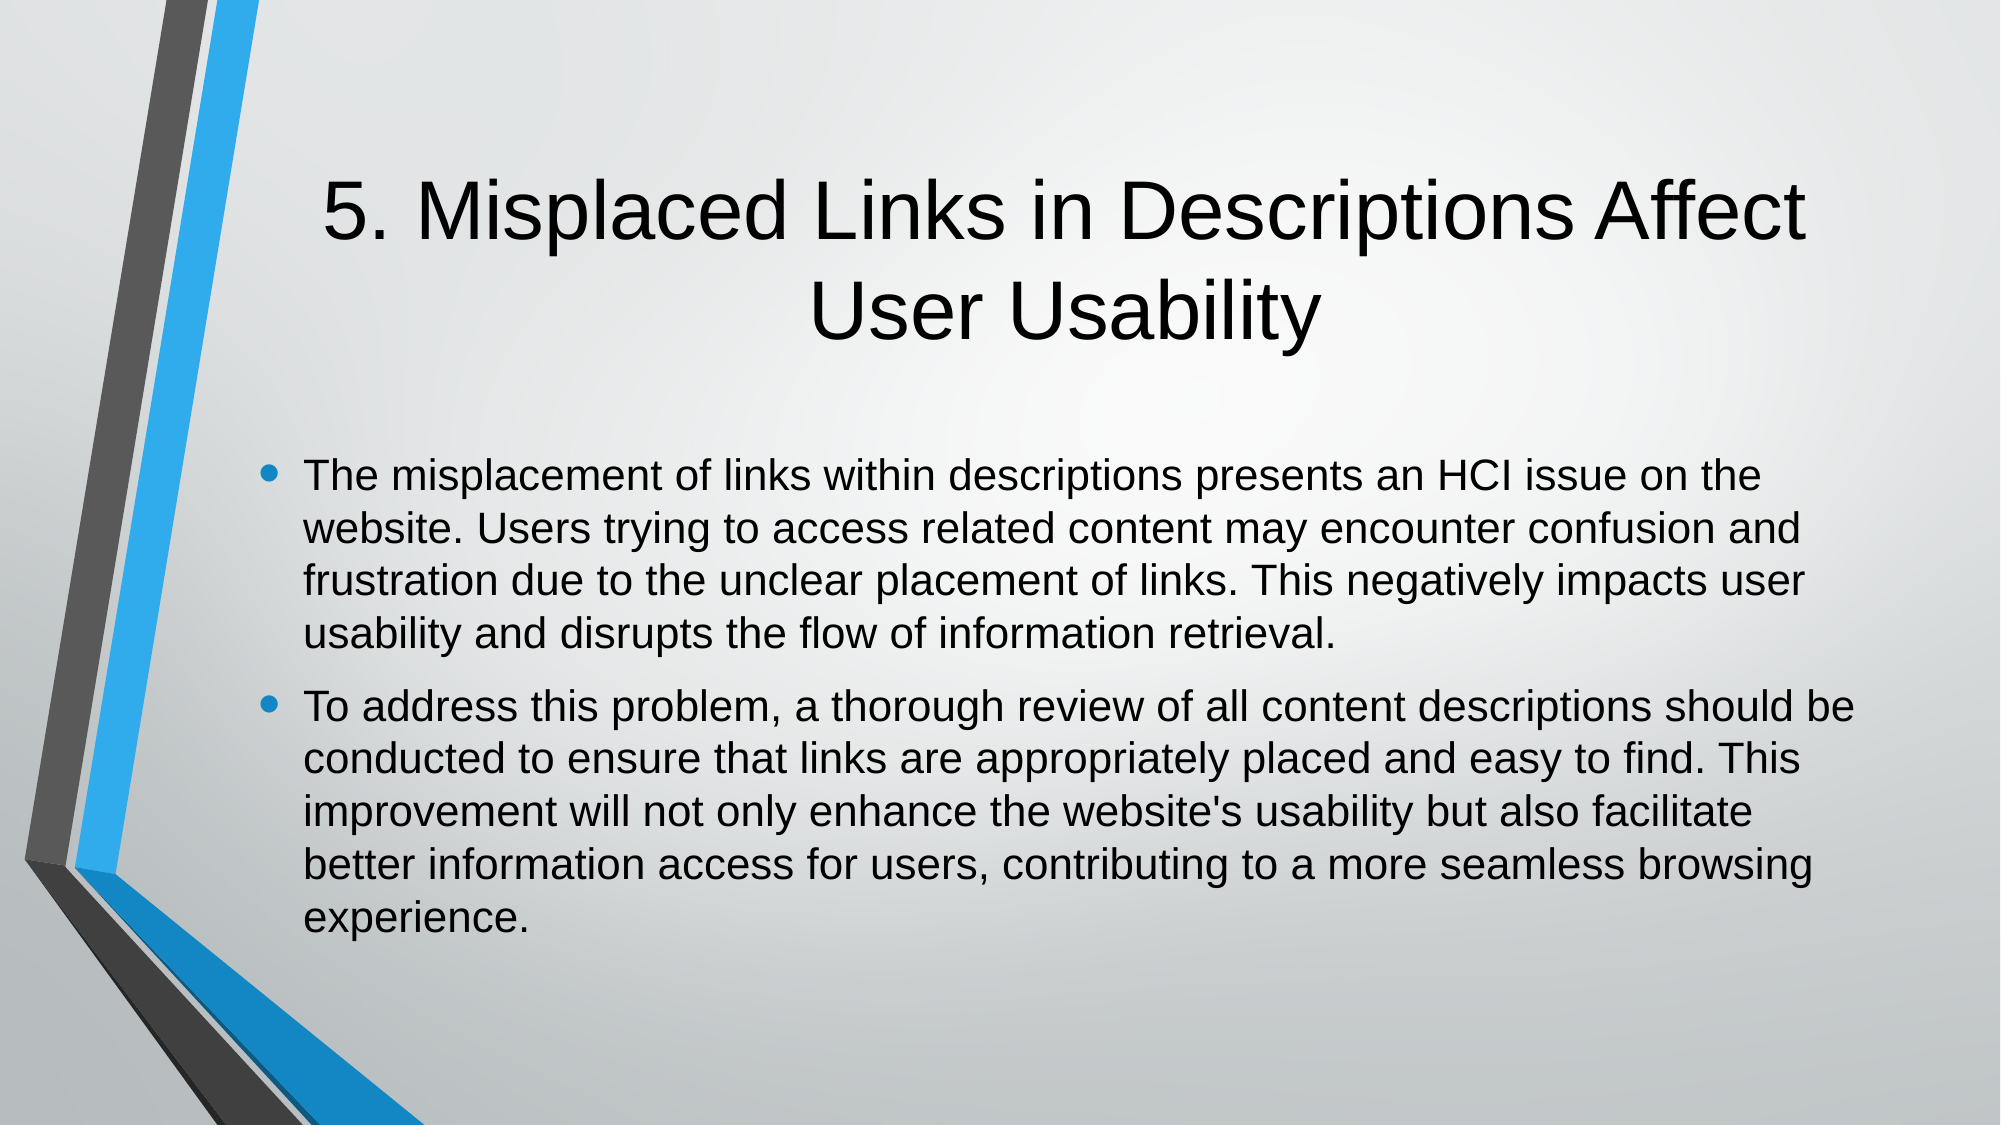

# 5. Misplaced Links in Descriptions Affect User Usability
The misplacement of links within descriptions presents an HCI issue on the website. Users trying to access related content may encounter confusion and frustration due to the unclear placement of links. This negatively impacts user usability and disrupts the flow of information retrieval.
To address this problem, a thorough review of all content descriptions should be conducted to ensure that links are appropriately placed and easy to find. This improvement will not only enhance the website's usability but also facilitate better information access for users, contributing to a more seamless browsing experience.